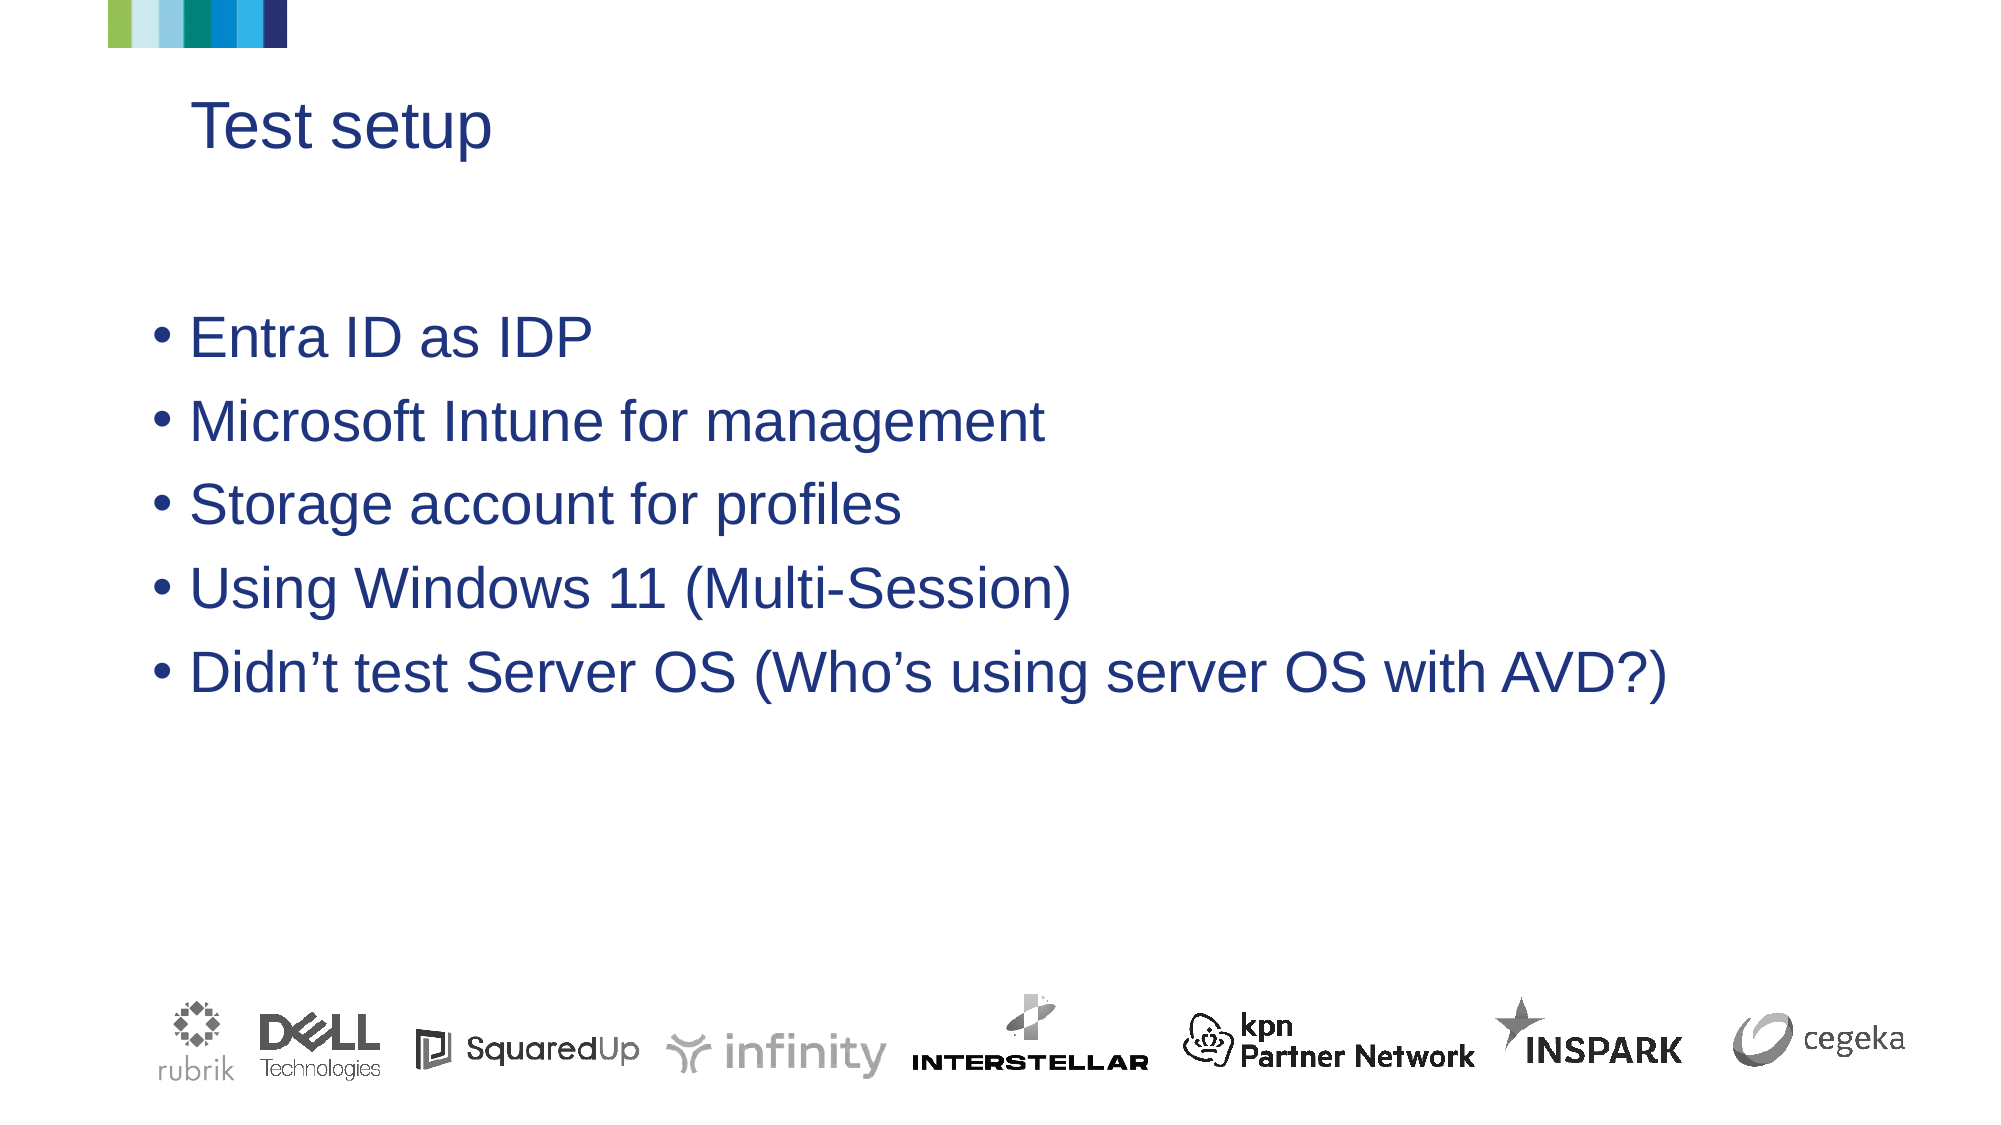

Test setup

Entra ID as IDP
Microsoft Intune for management
Storage account for profiles
Using Windows 11 (Multi-Session)
Didn’t test Server OS (Who’s using server OS with AVD?)